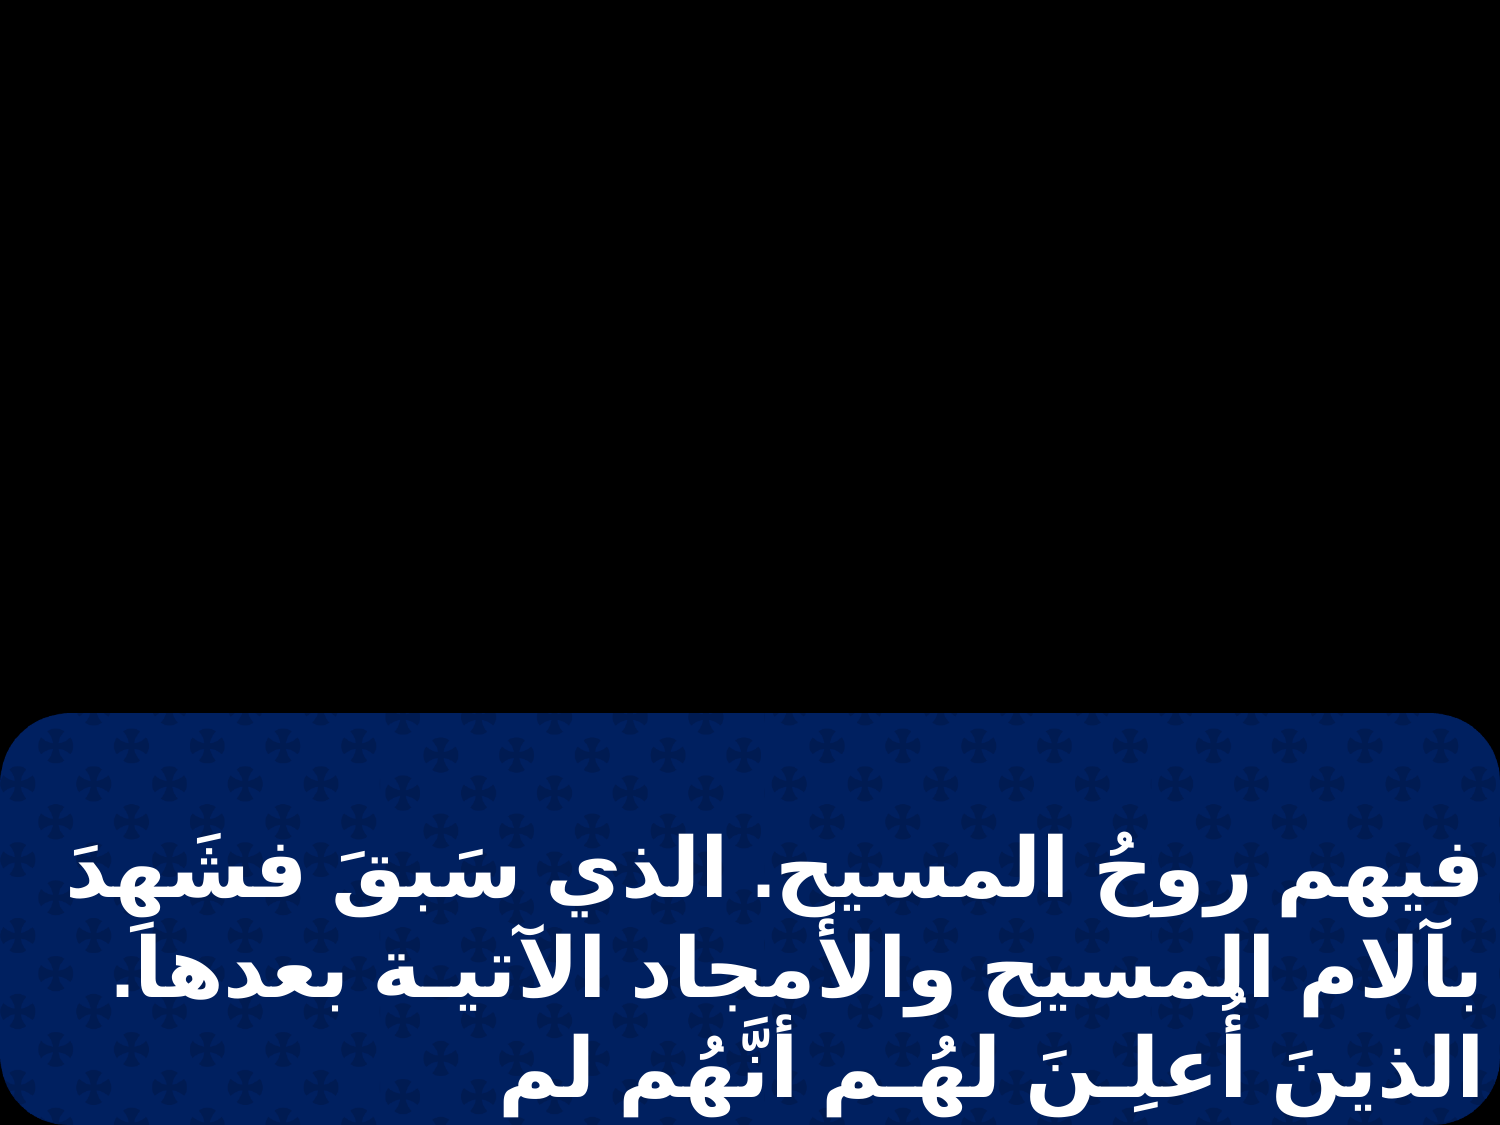

فيهم روحُ المسيح. الذي سَبقَ فشَهِدَ بآلام المسيح والأمجاد الآتيـة بعدها. الذينَ أُعلِـنَ لهُـم أنَّهُم لم